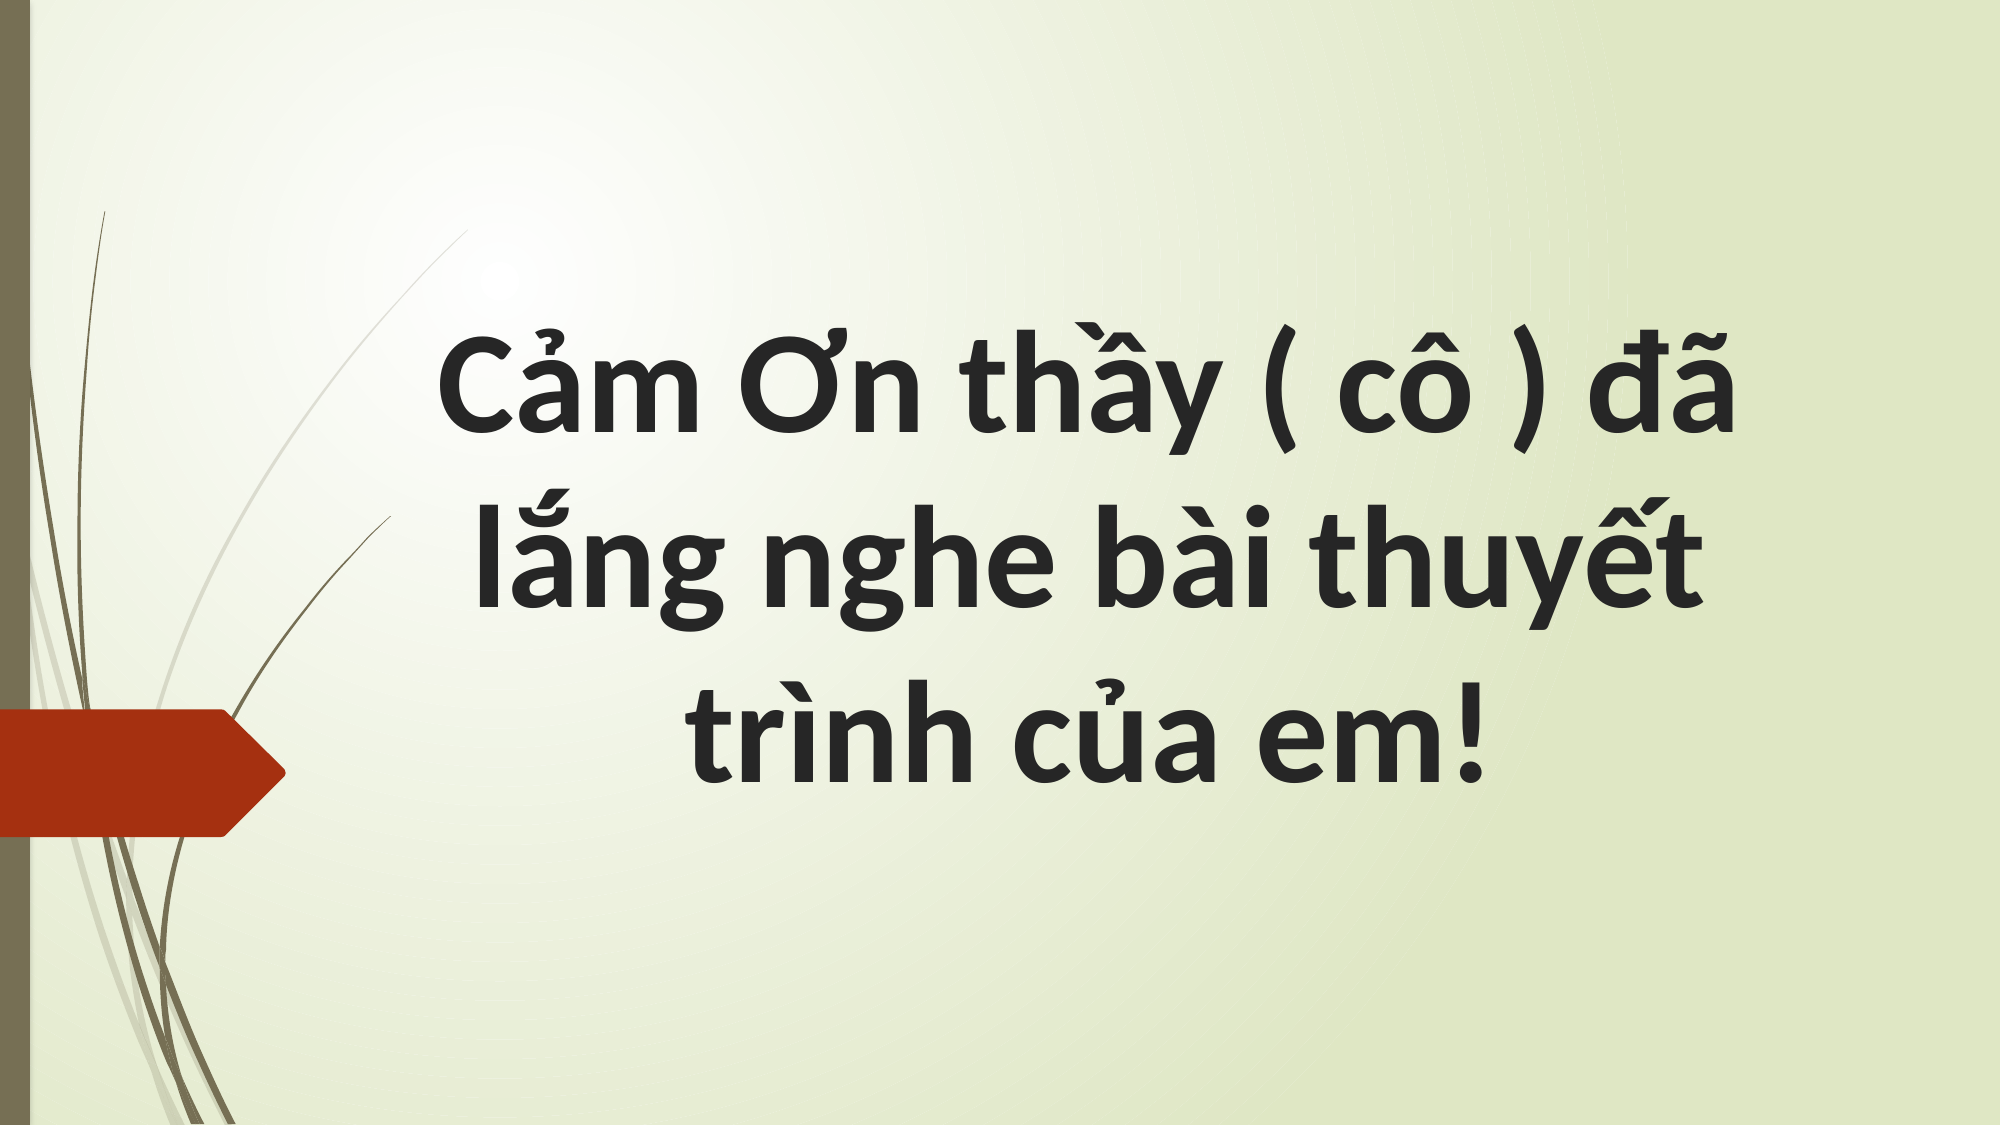

# Cảm Ơn thầy ( cô ) đã lắng nghe bài thuyết trình của em!